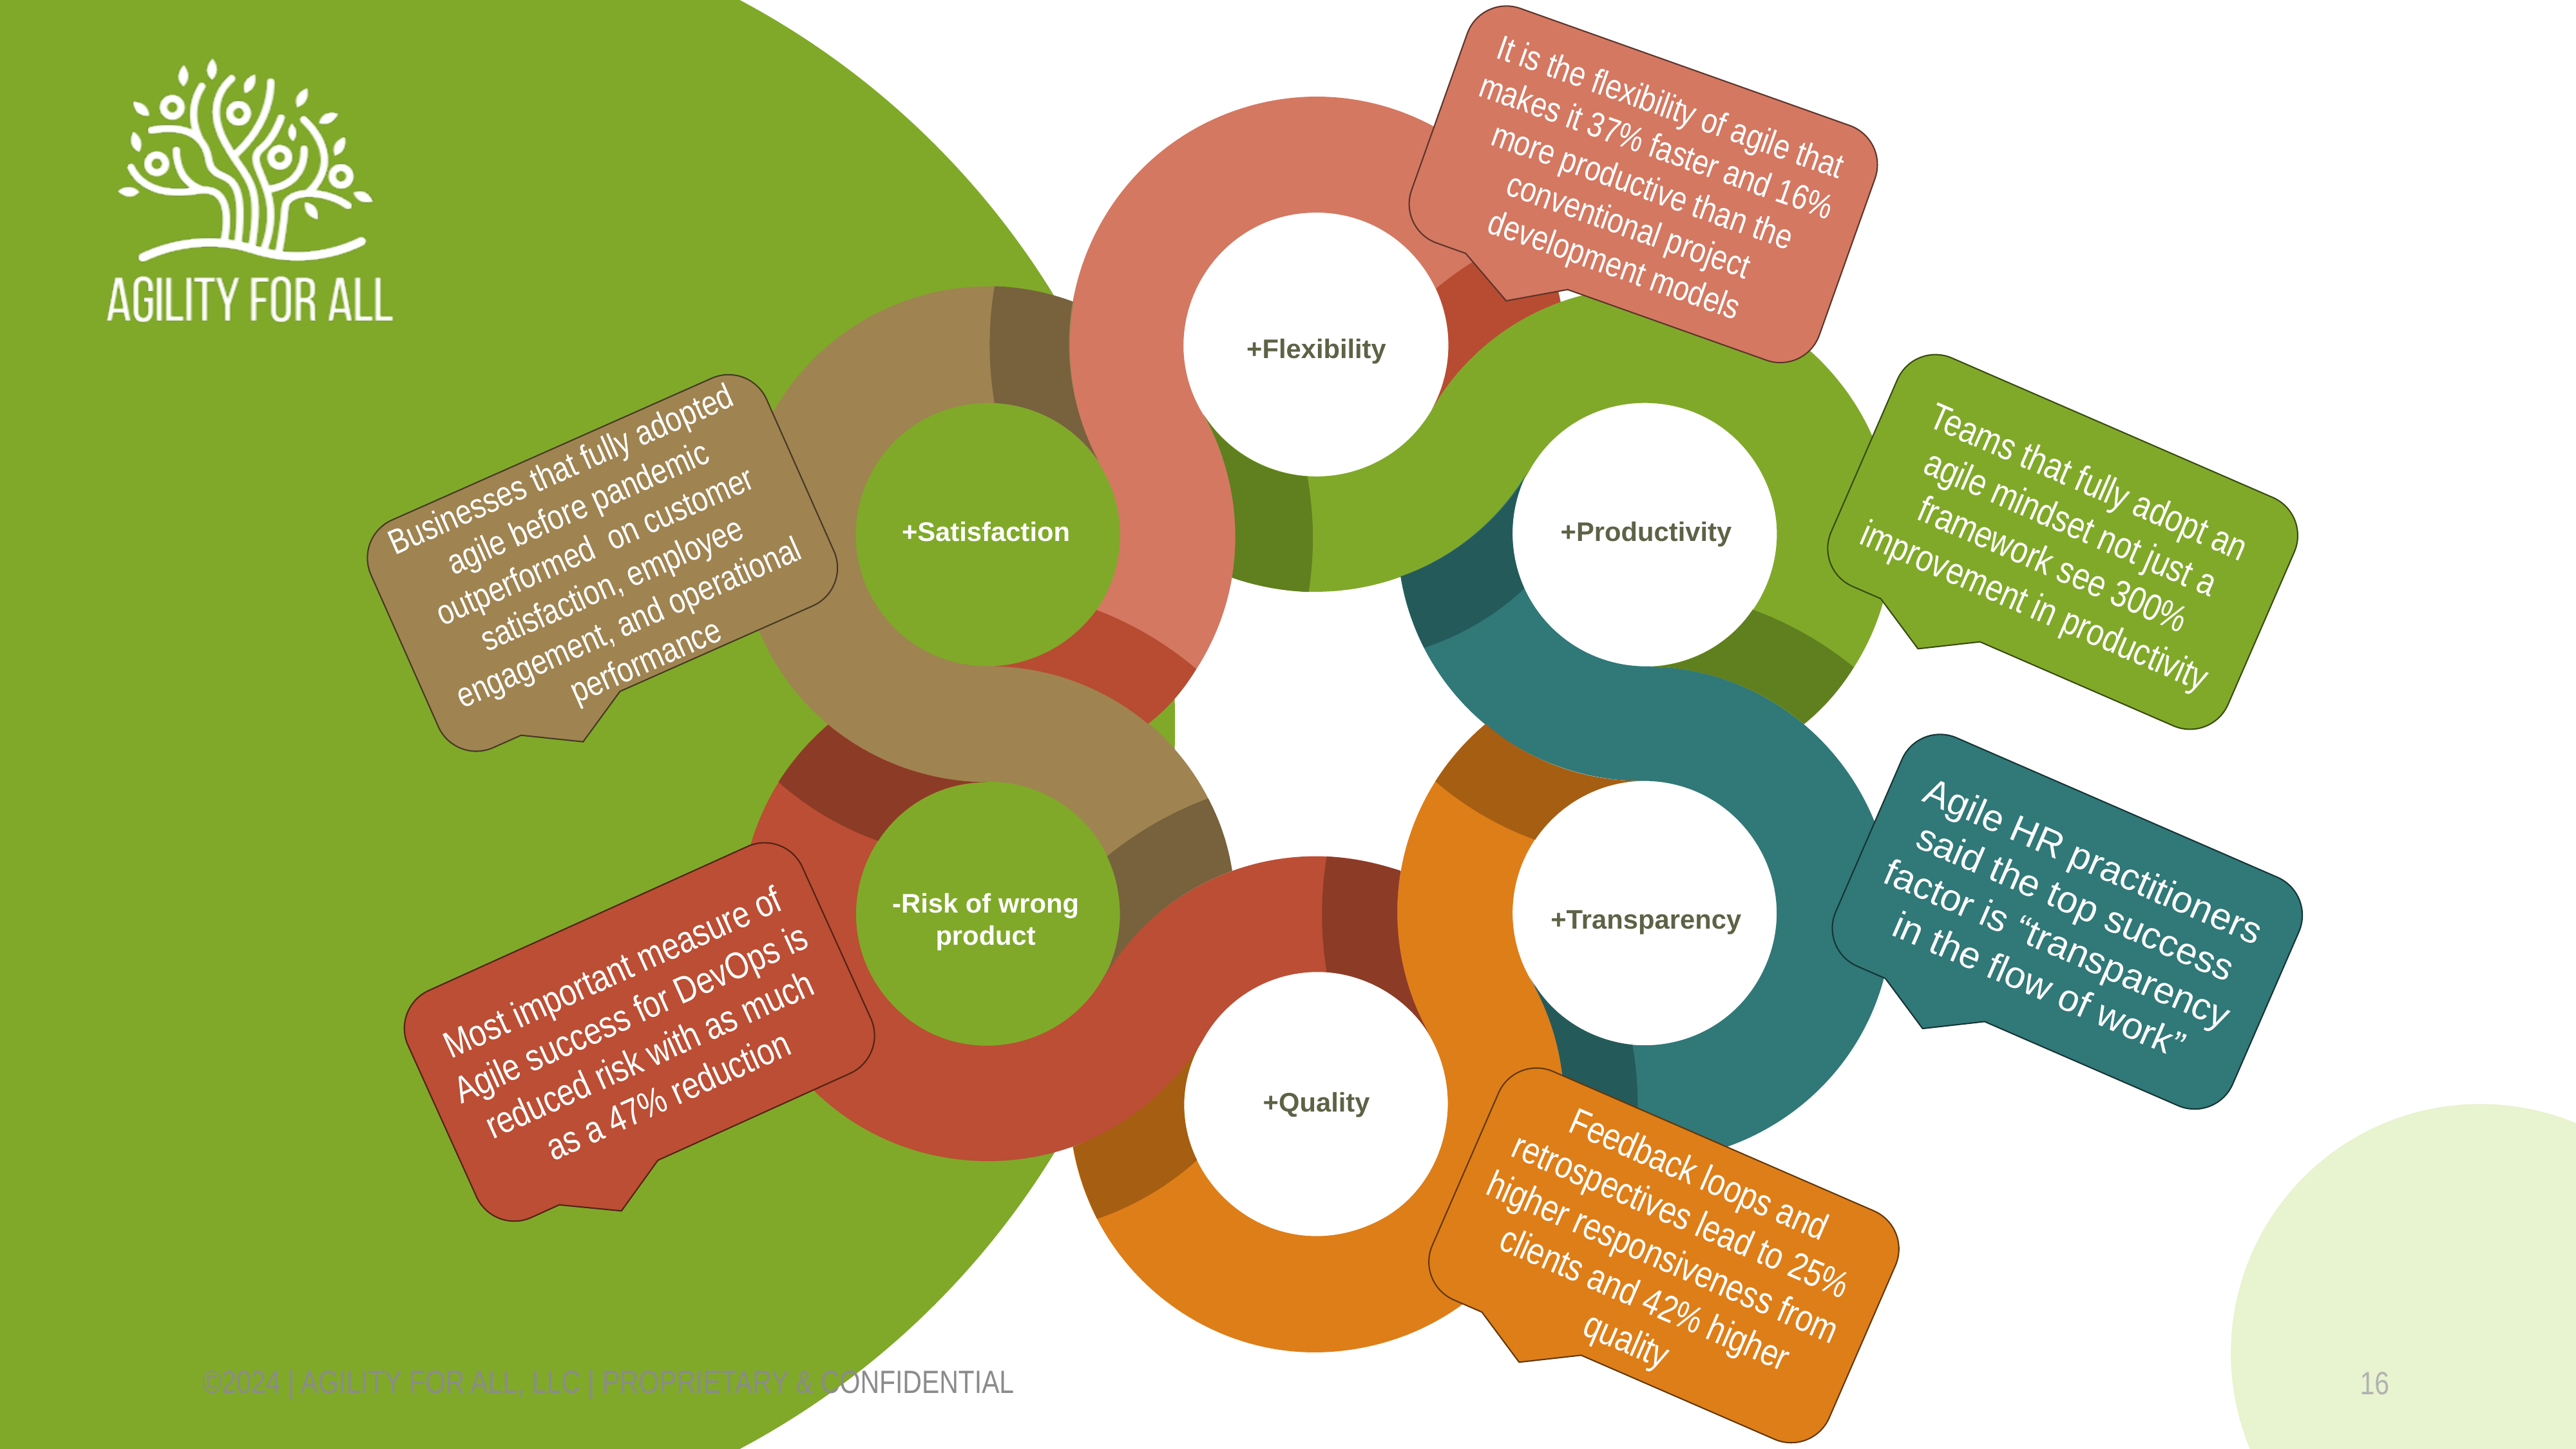

It is the flexibility of agile that makes it 37% faster and 16% more productive than the conventional project development models

+Flexibility

+Productivity
+Satisfaction

-Risk of wrong product
+Transparency

+Quality
Teams that fully adopt an agile mindset not just a framework see 300% improvement in productivity
Businesses that fully adopted agile before pandemic outperformed  on customer satisfaction, employee engagement, and operational performance
Agile HR practitioners said the top success factor is “transparency in the flow of work”
Most important measure of Agile success for DevOps is reduced risk with as much as a 47% reduction
Feedback loops and retrospectives lead to 25% higher responsiveness from clients and 42% higher quality
©2024 | AGILITY FOR ALL, LLC | PROPRIETARY & CONFIDENTIAL
16